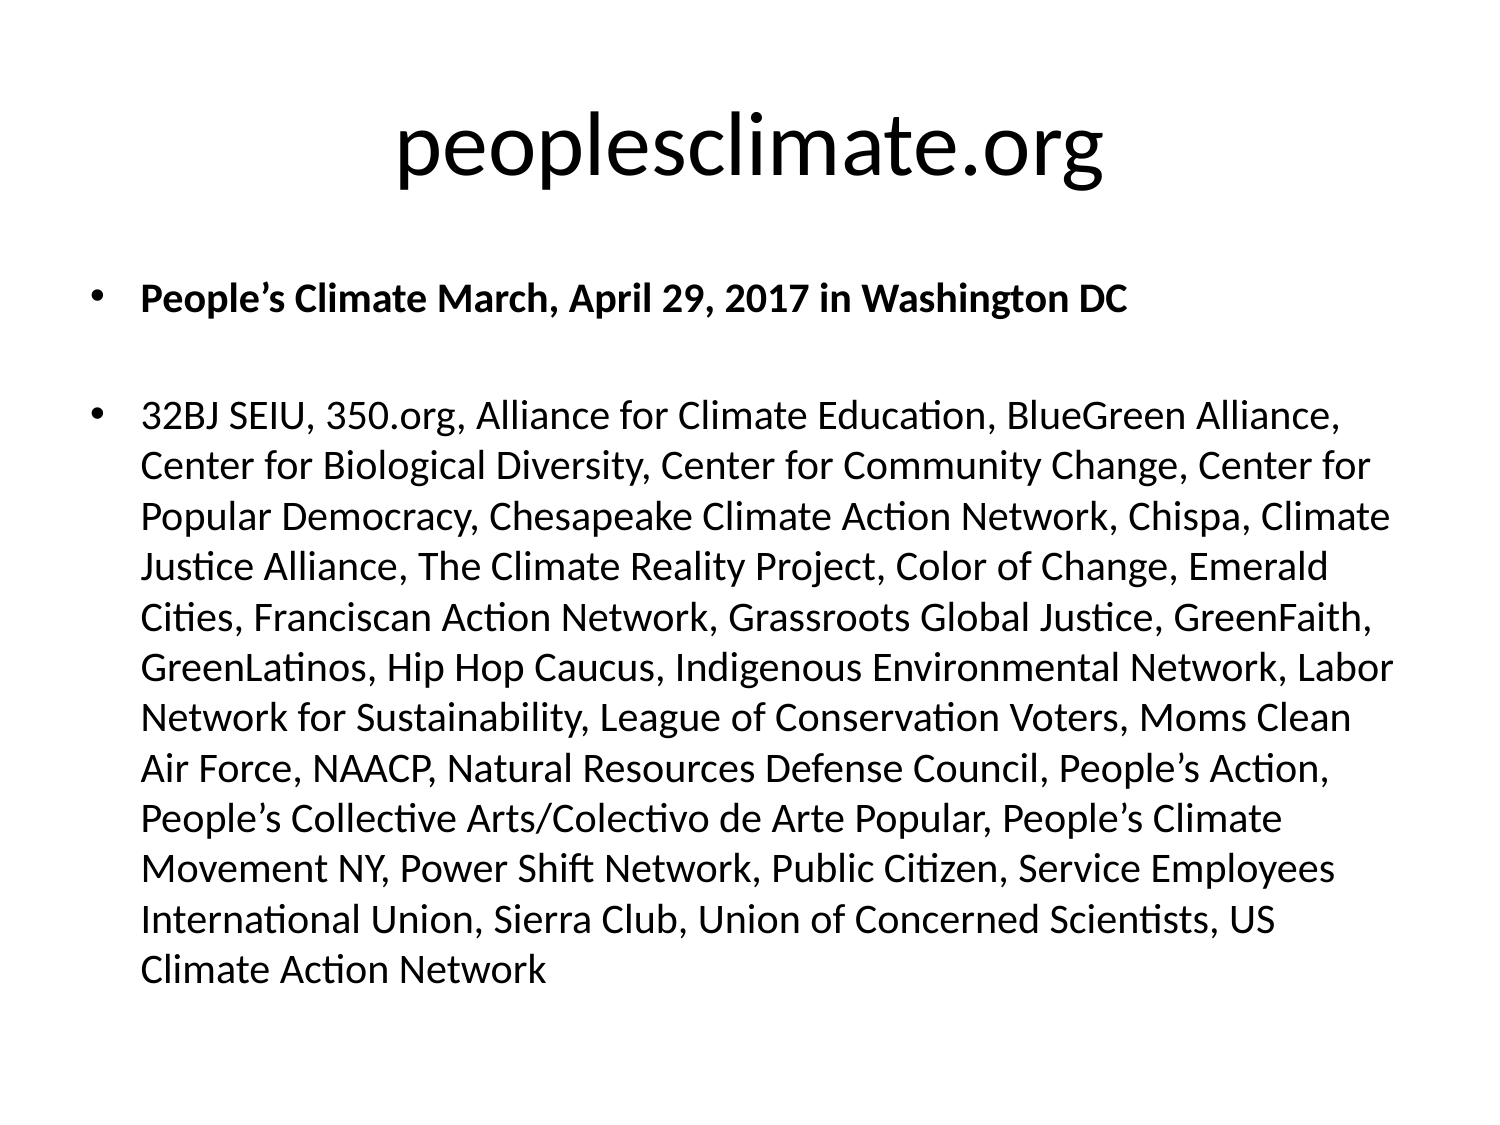

# peoplesclimate.org
People’s Climate March, April 29, 2017 in Washington DC

32BJ SEIU, 350.org, Alliance for Climate Education, BlueGreen Alliance, Center for Biological Diversity, Center for Community Change, Center for Popular Democracy, Chesapeake Climate Action Network, Chispa, Climate Justice Alliance, The Climate Reality Project, Color of Change, Emerald Cities, Franciscan Action Network, Grassroots Global Justice, GreenFaith, GreenLatinos, Hip Hop Caucus, Indigenous Environmental Network, Labor Network for Sustainability, League of Conservation Voters, Moms Clean Air Force, NAACP, Natural Resources Defense Council, People’s Action, People’s Collective Arts/Colectivo de Arte Popular, People’s Climate Movement NY, Power Shift Network, Public Citizen, Service Employees International Union, Sierra Club, Union of Concerned Scientists, US Climate Action Network